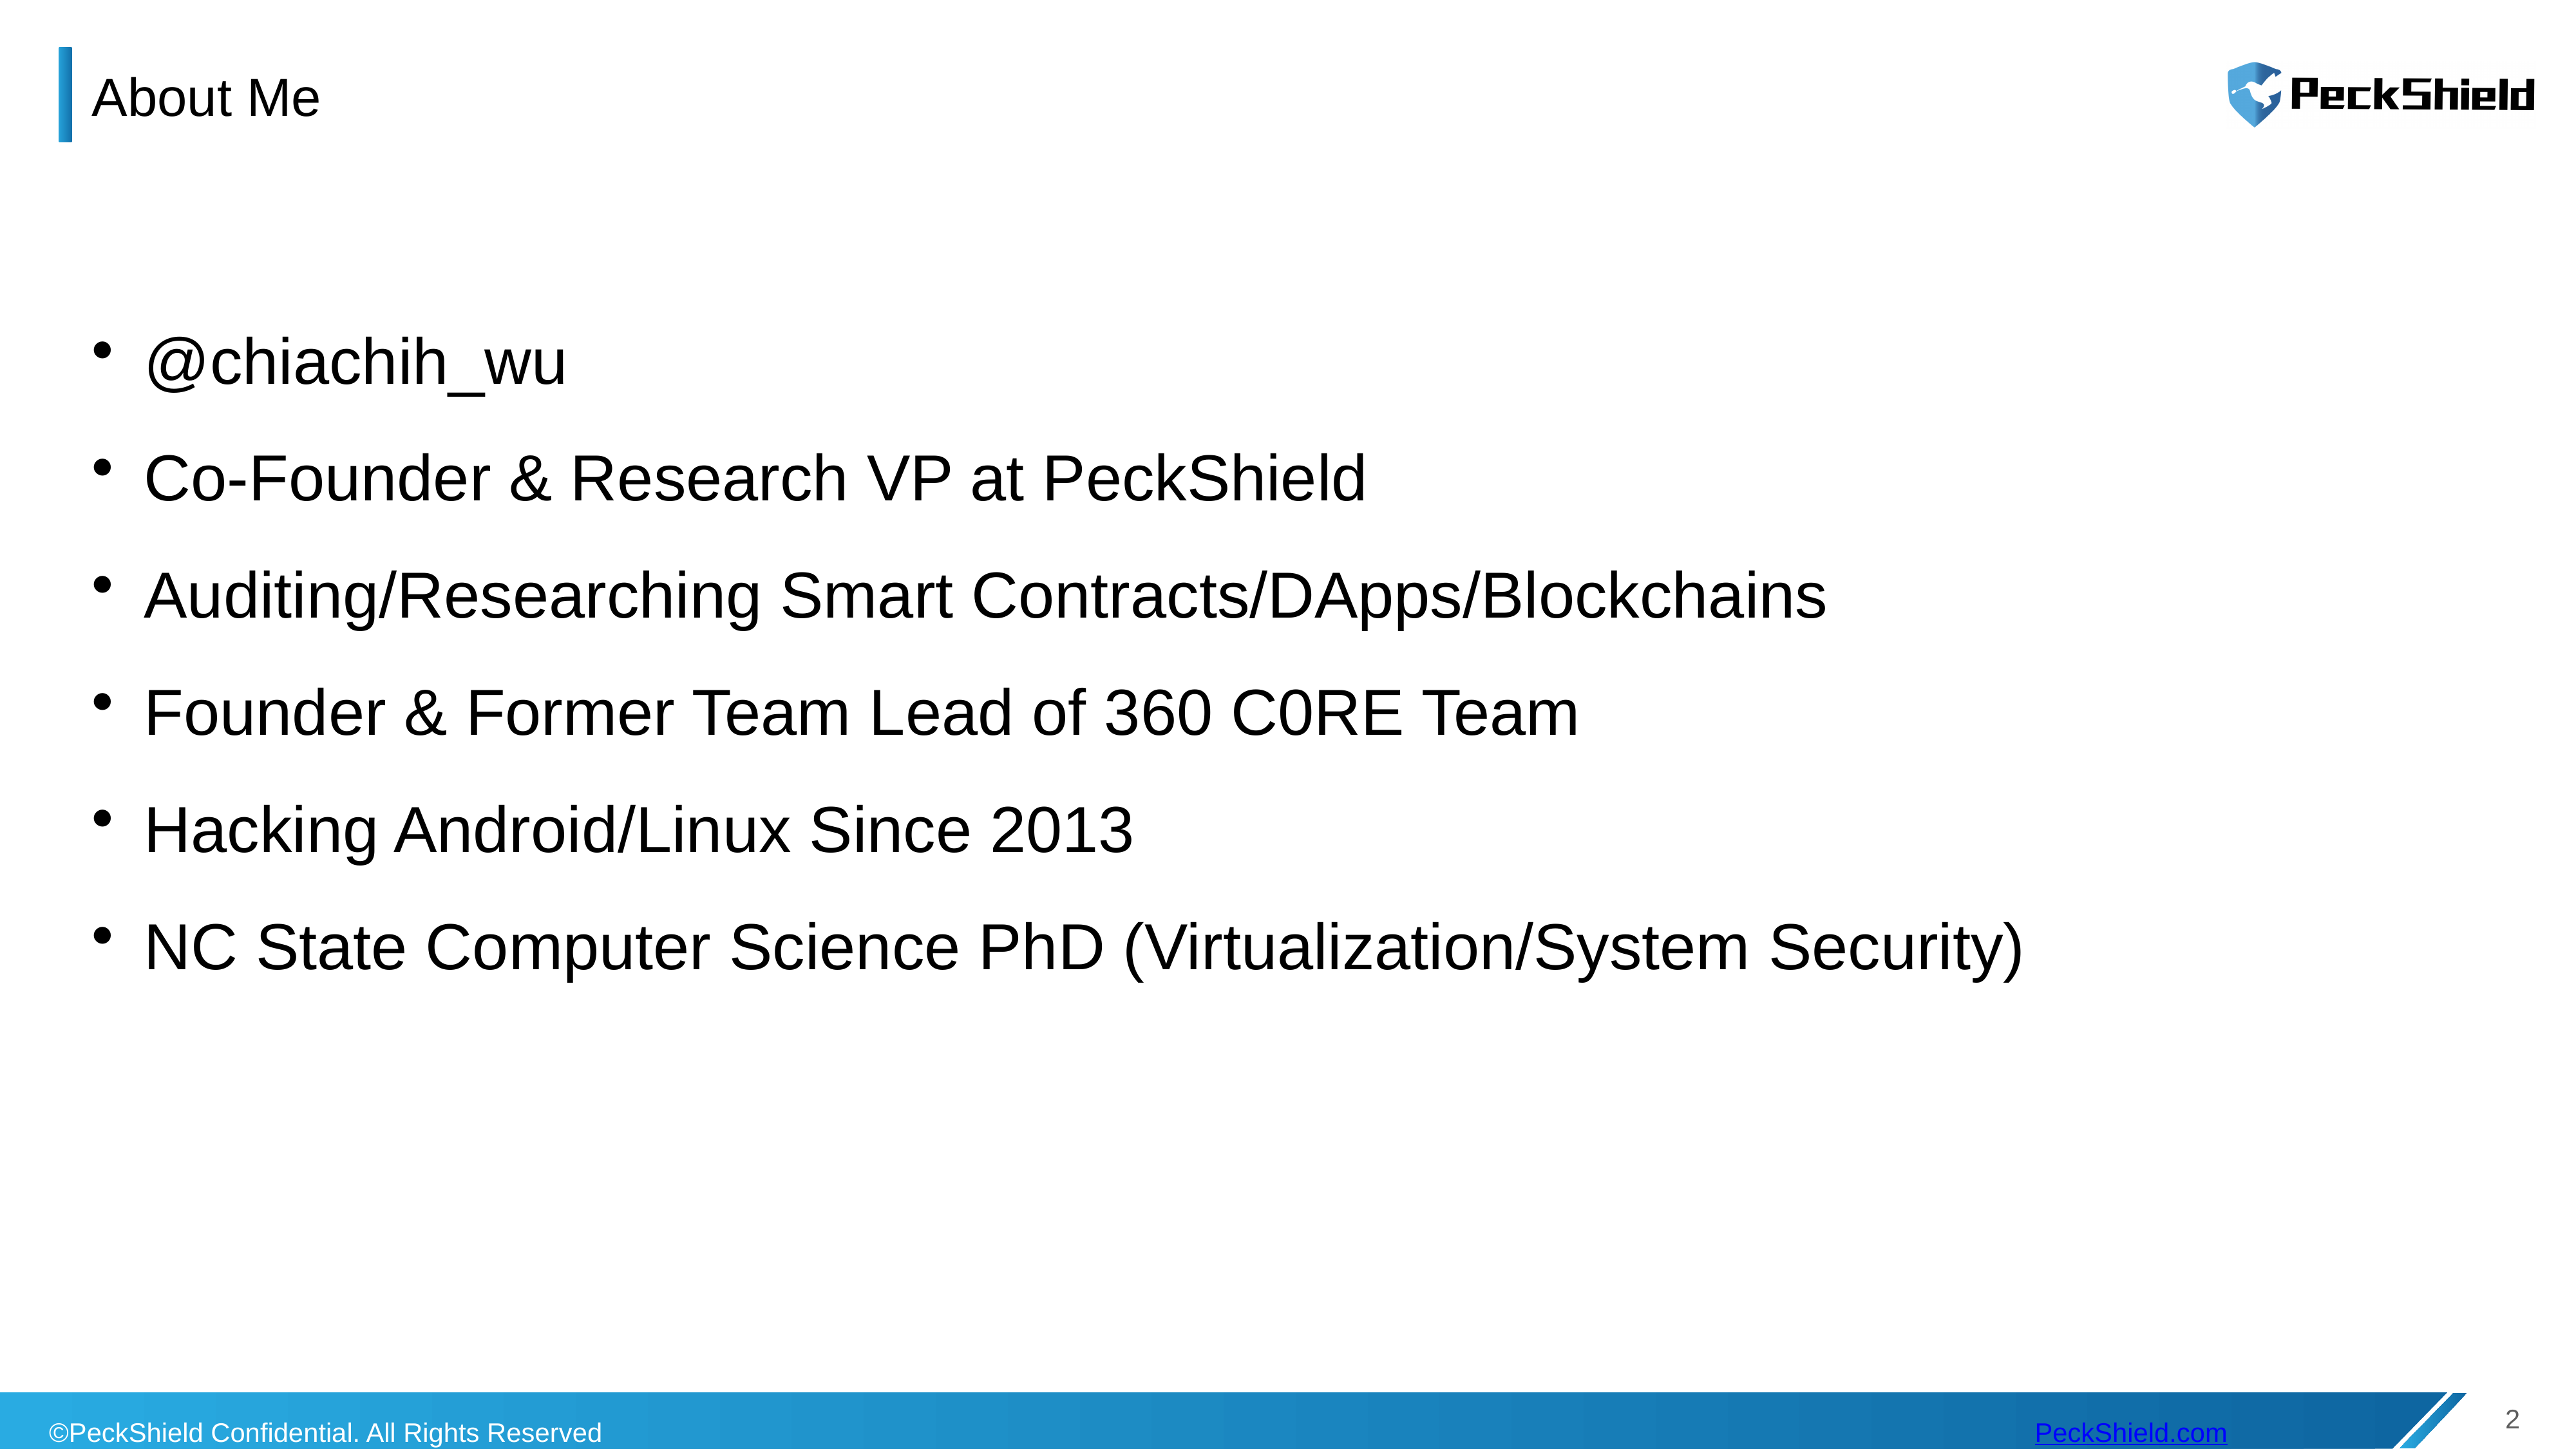

# About Me
@chiachih_wu
Co-Founder & Research VP at PeckShield
Auditing/Researching Smart Contracts/DApps/Blockchains
Founder & Former Team Lead of 360 C0RE Team
Hacking Android/Linux Since 2013
NC State Computer Science PhD (Virtualization/System Security)
2